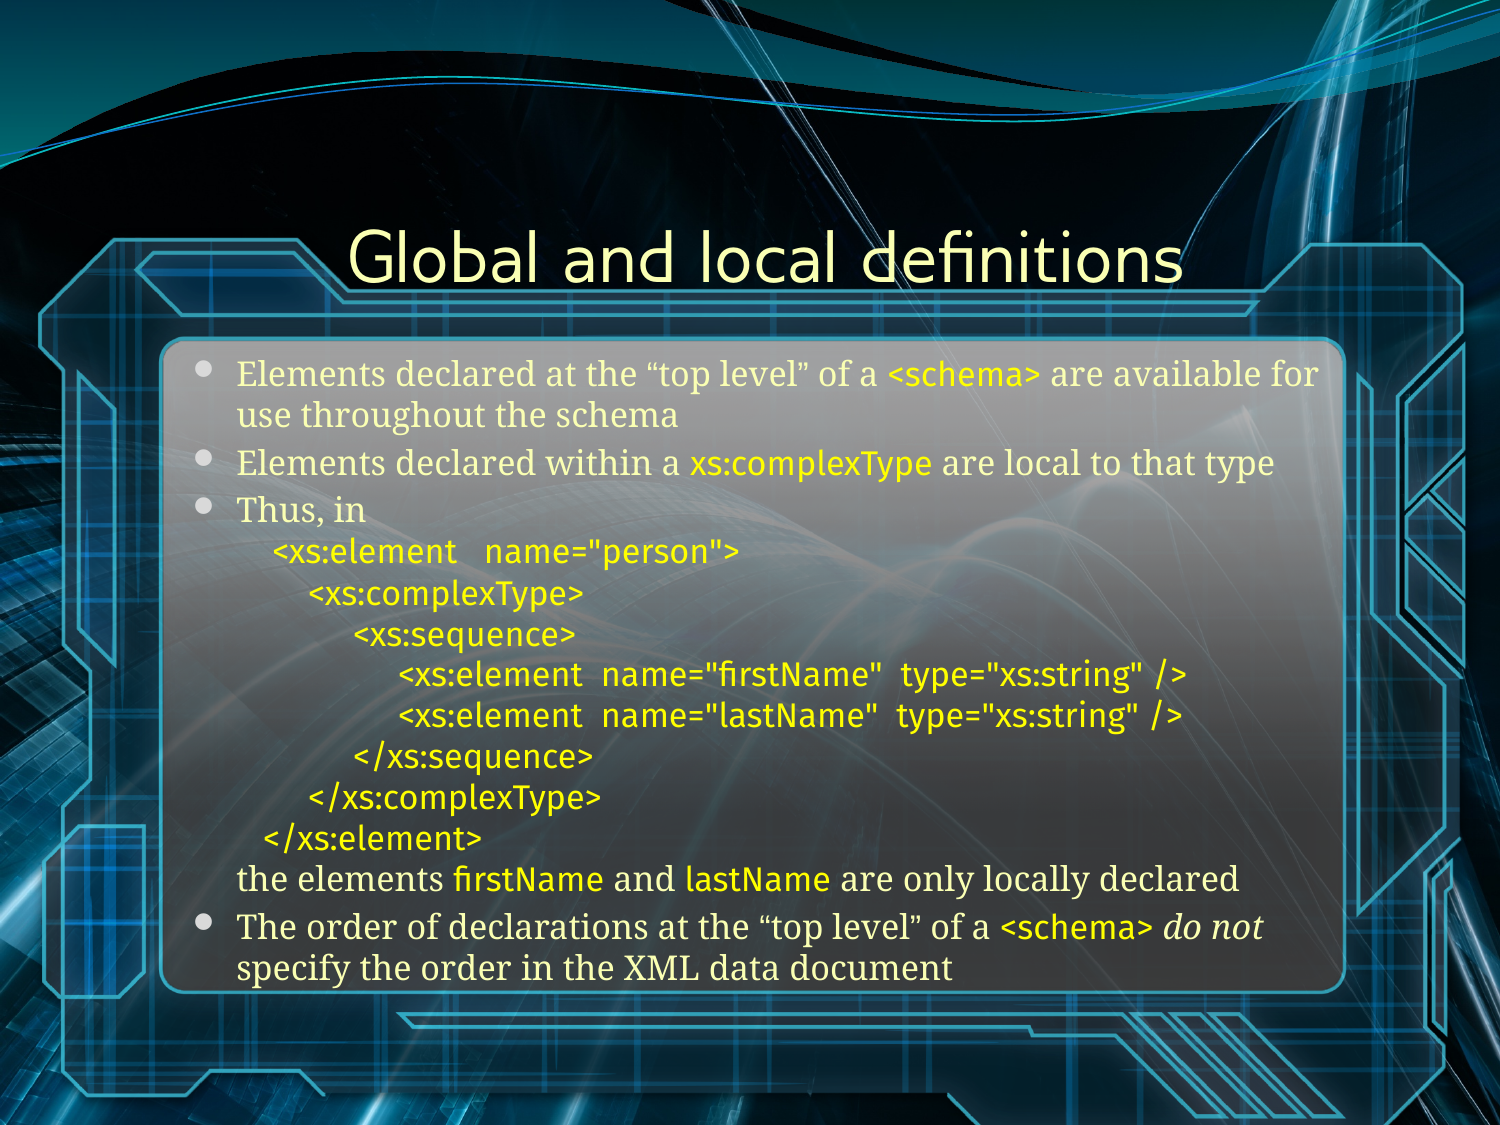

# Global and local definitions
Elements declared at the “top level” of a <schema> are available for use throughout the schema
Elements declared within a xs:complexType are local to that type
Thus, in
    <xs:element   name="person">
        <xs:complexType>
             <xs:sequence>
                  <xs:element  name="firstName"  type="xs:string" />
                  <xs:element  name="lastName"  type="xs:string" />
             </xs:sequence>
        </xs:complexType>
   </xs:element>
the elements firstName and lastName are only locally declared
The order of declarations at the “top level” of a <schema> do not specify the order in the XML data document